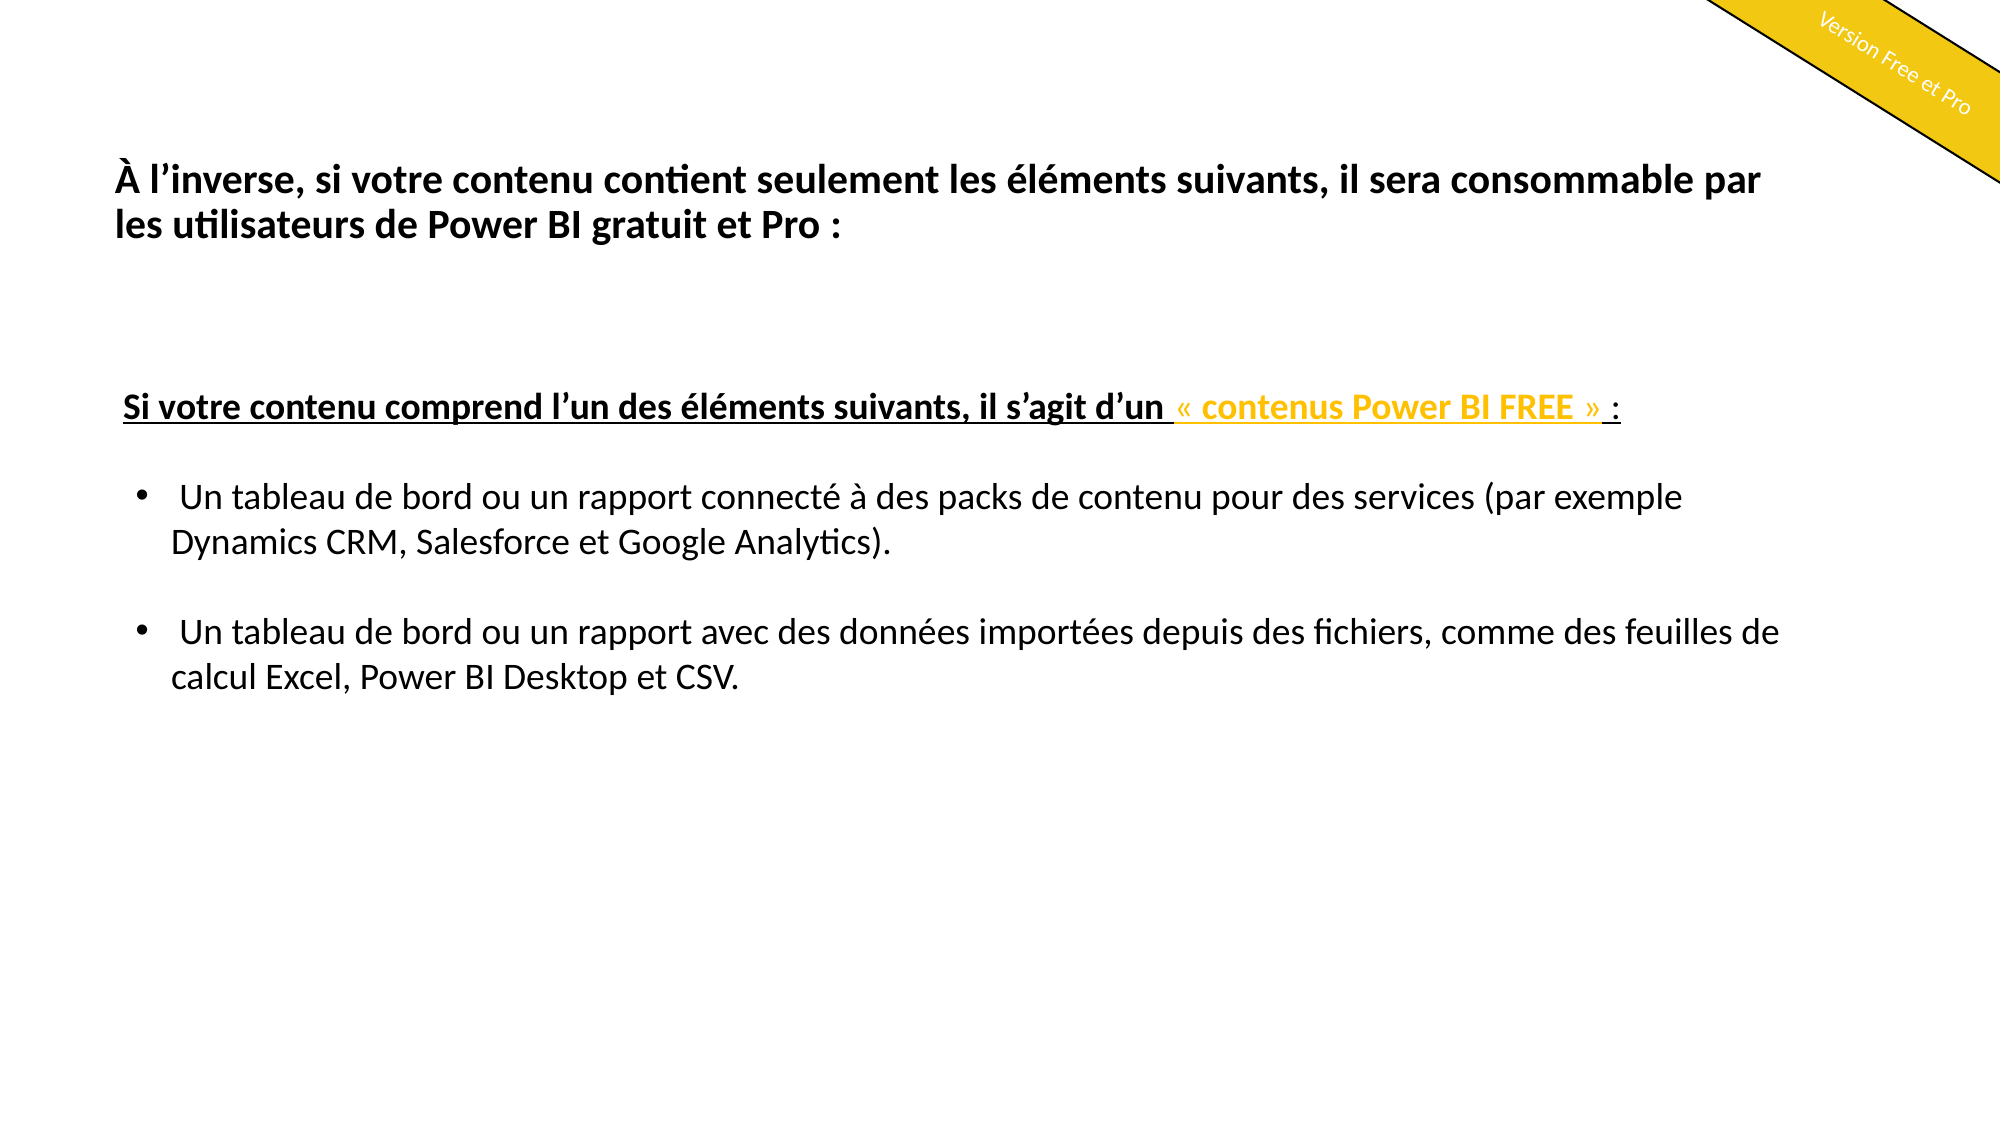

Version Free et Pro
# À l’inverse, si votre contenu contient seulement les éléments suivants, il sera consommable par les utilisateurs de Power BI gratuit et Pro :
 Si votre contenu comprend l’un des éléments suivants, il s’agit d’un « contenus Power BI FREE » :

 Un tableau de bord ou un rapport connecté à des packs de contenu pour des services (par exemple Dynamics CRM, Salesforce et Google Analytics).

 Un tableau de bord ou un rapport avec des données importées depuis des fichiers, comme des feuilles de calcul Excel, Power BI Desktop et CSV.